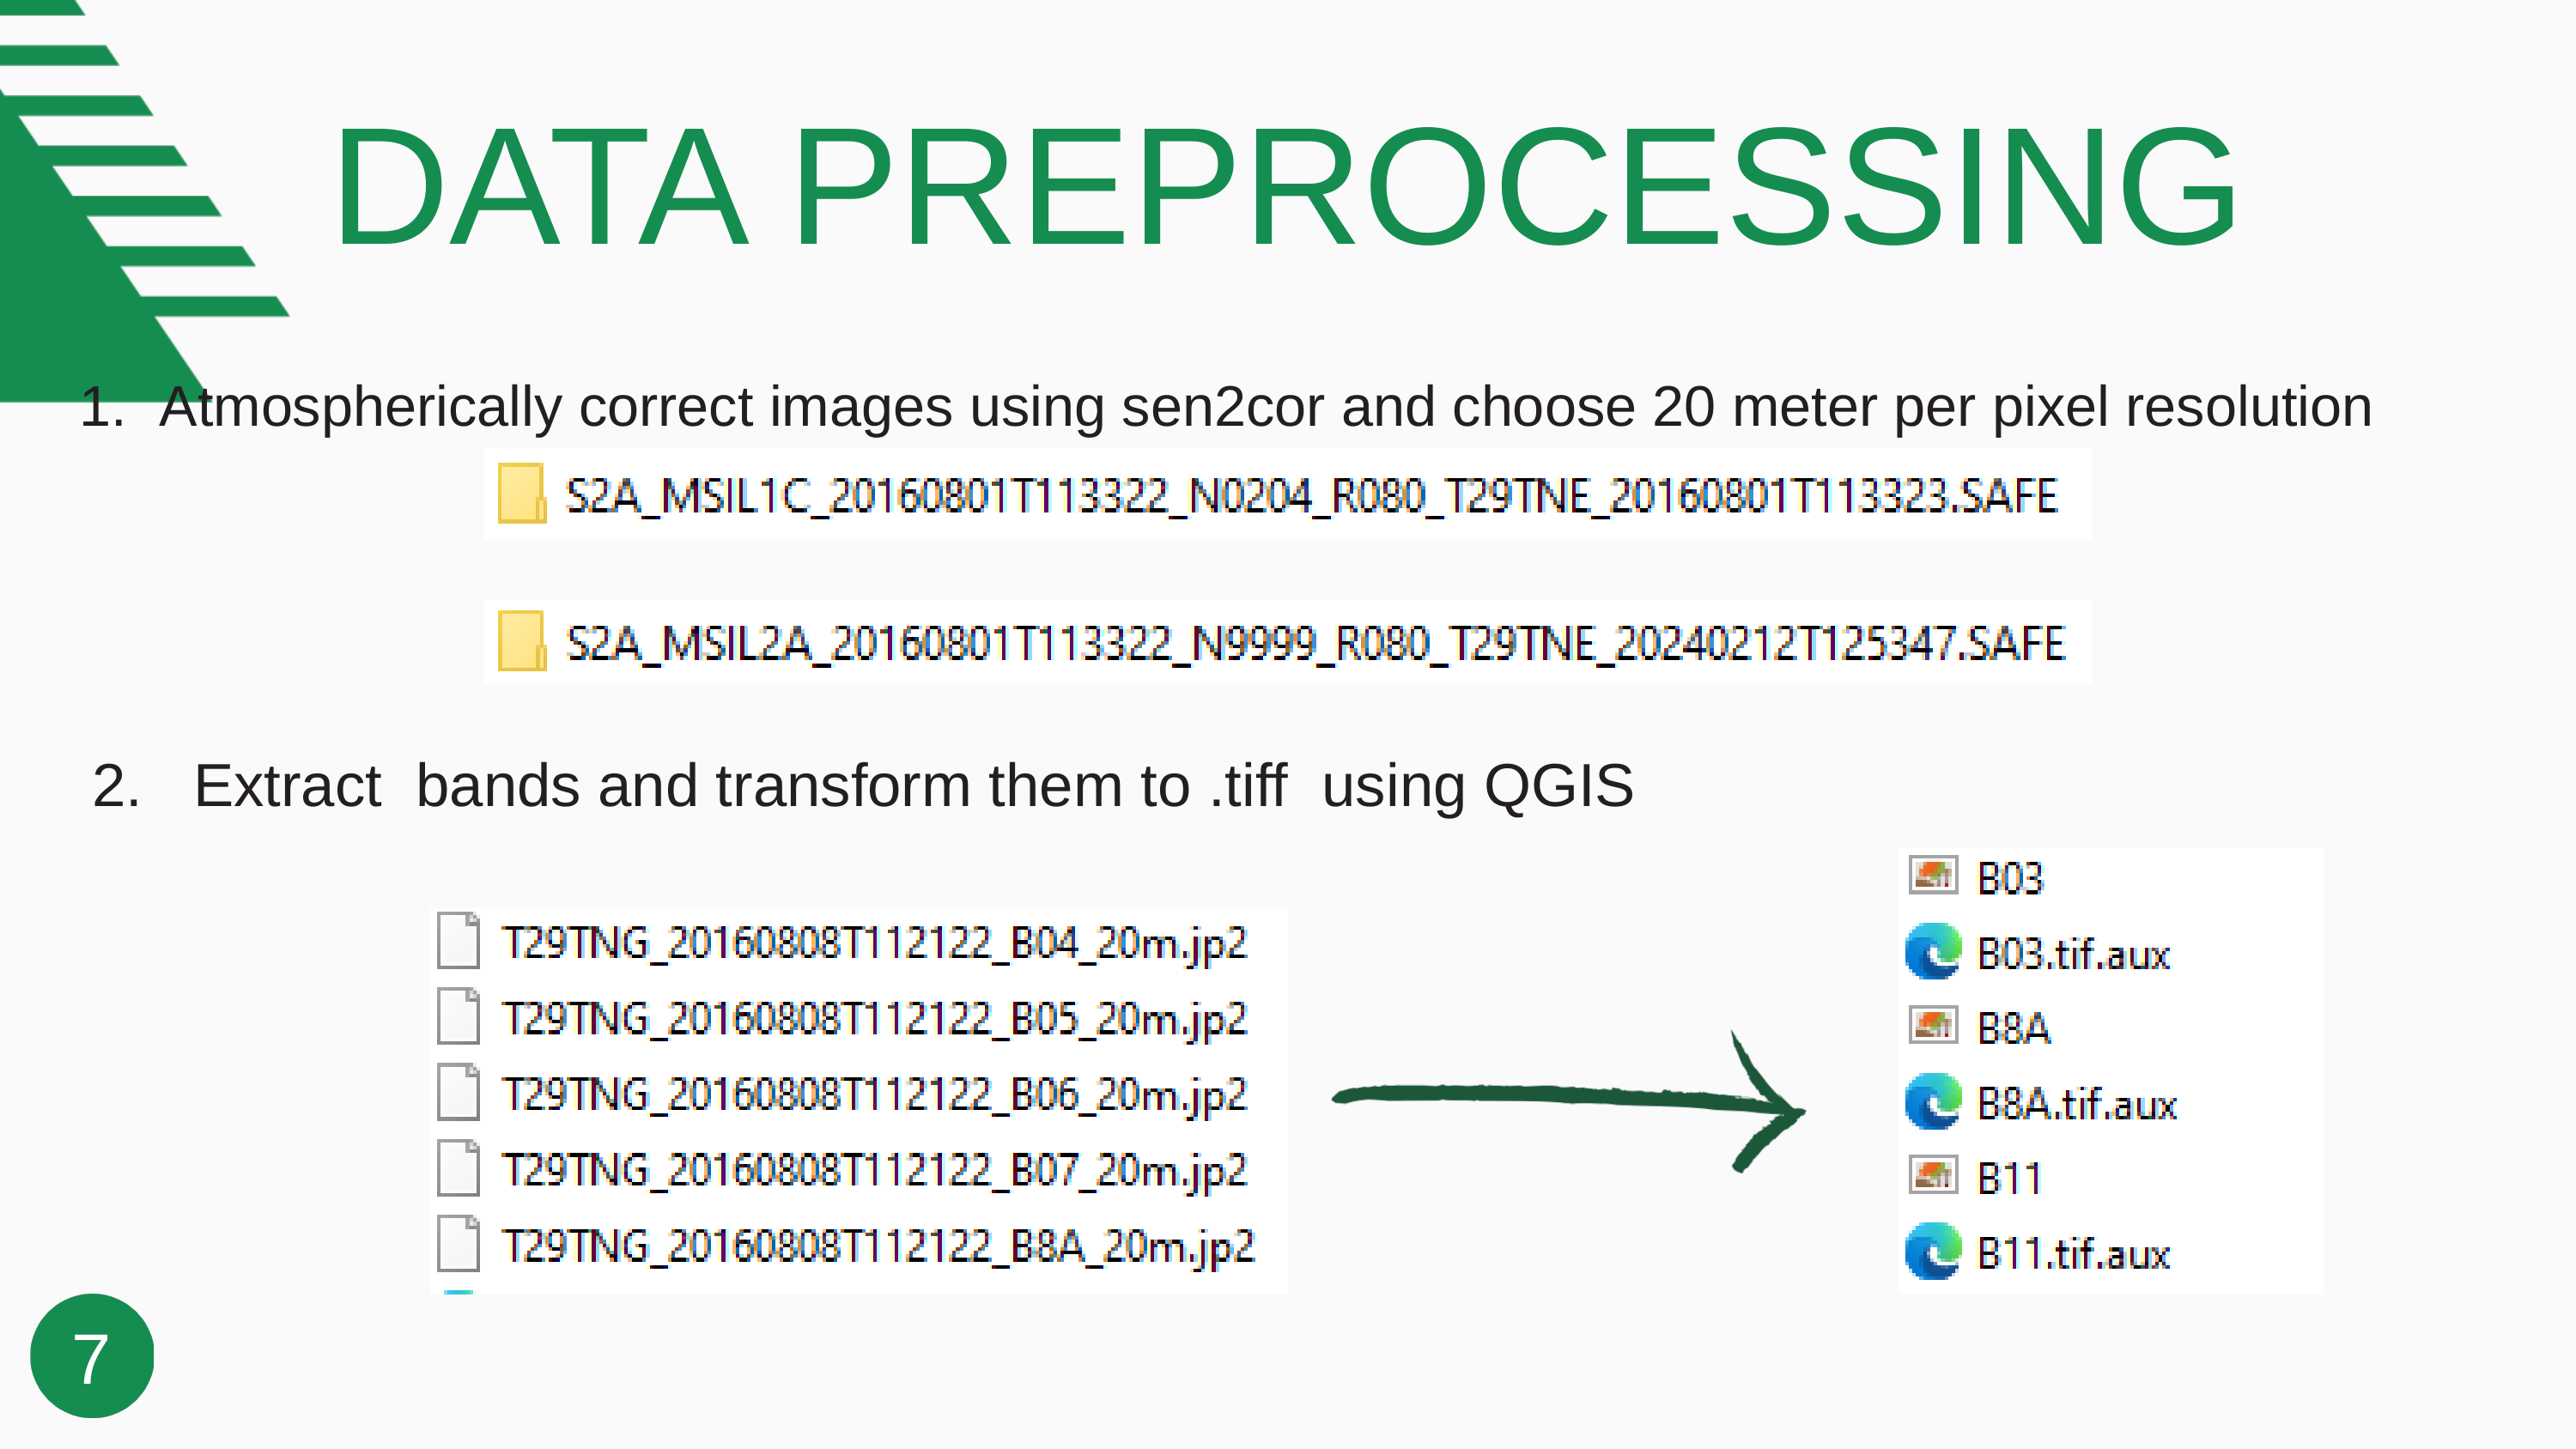

DATA PREPROCESSING
  Atmospherically correct images using sen2cor and choose 20 meter per pixel resolution

2.   Extract  bands and transform them to .tiff  using QGIS

7